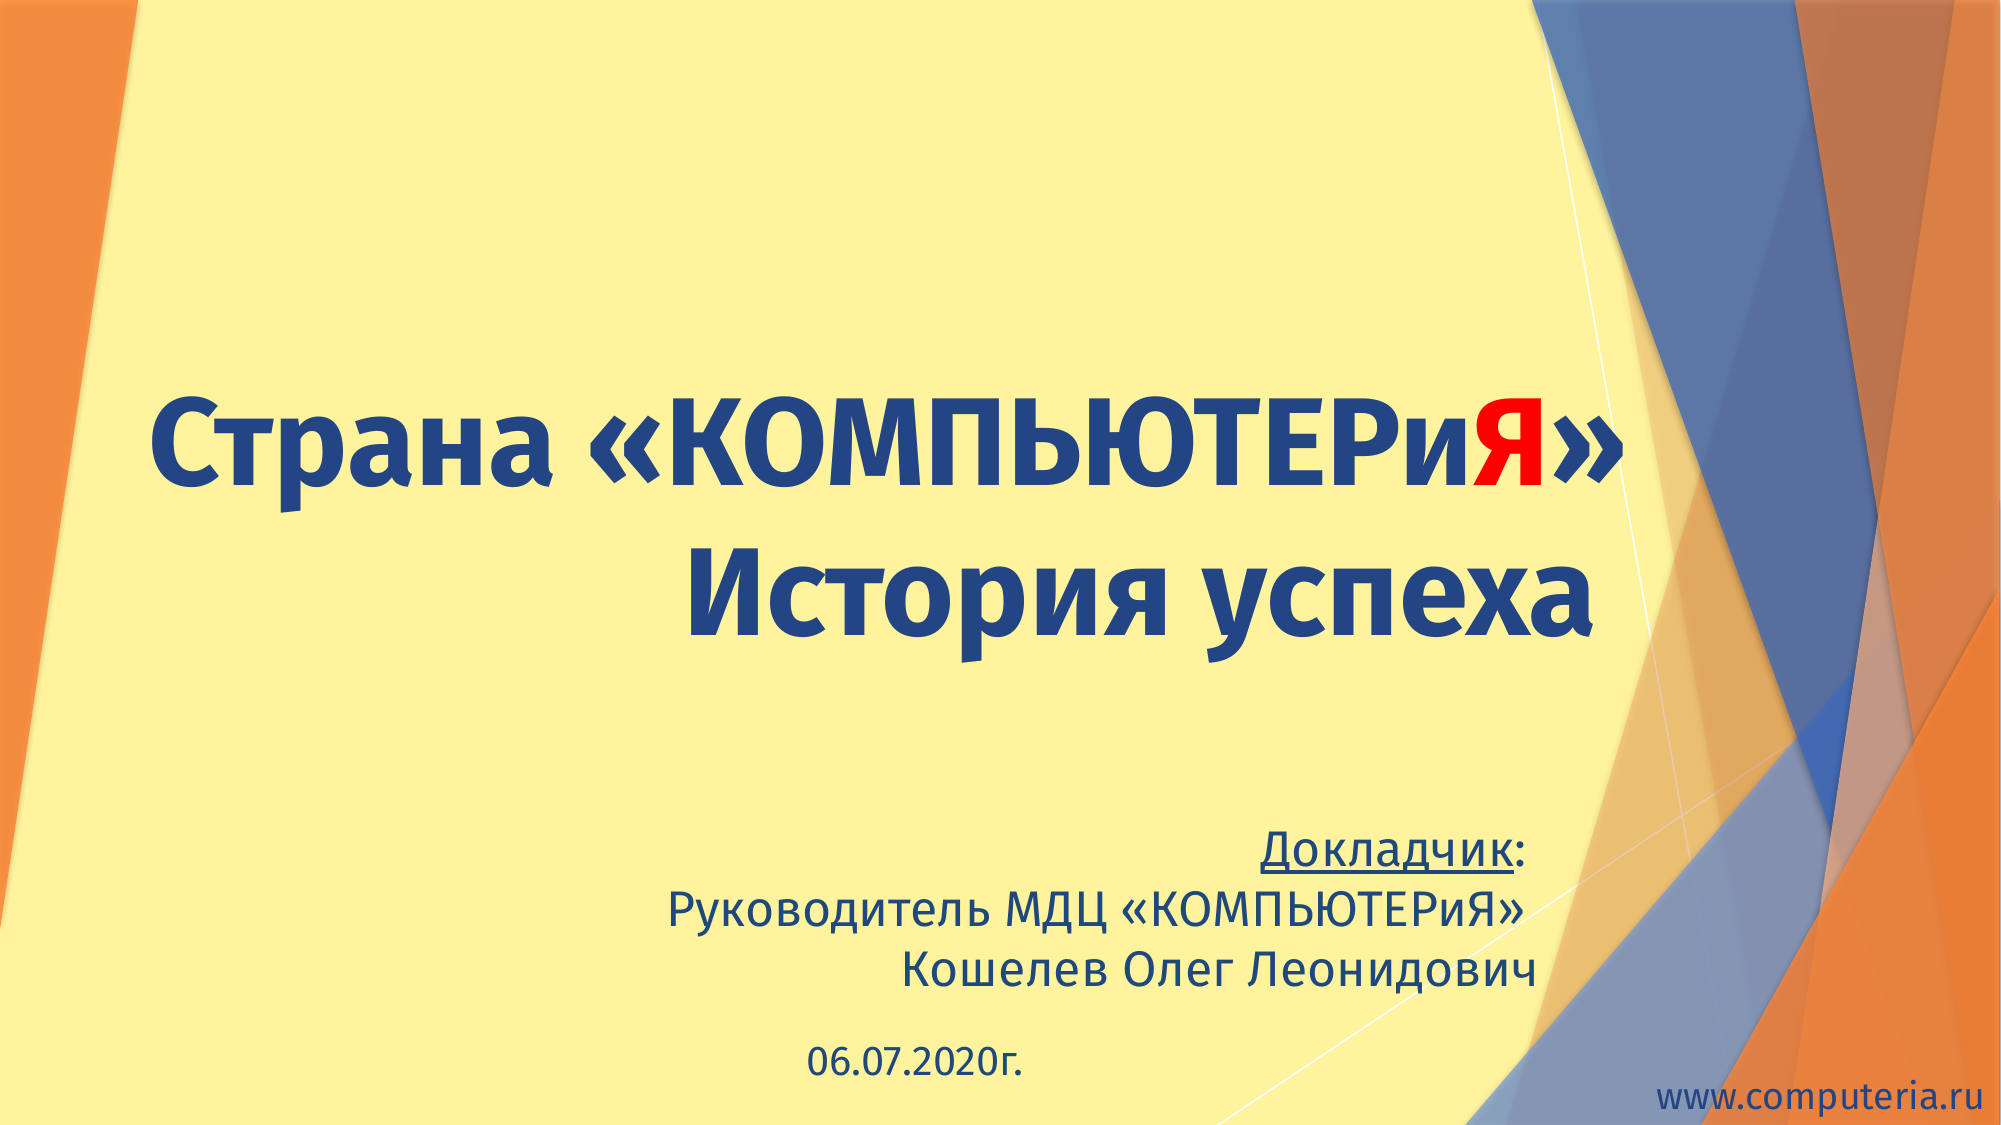

# Страна «КОМПЬЮТЕРиЯ» История успеха
Докладчик:
Руководитель МДЦ «КОМПЬЮТЕРиЯ»
 Кошелев Олег Леонидович
06.07.2020г.
www.computeria.ru